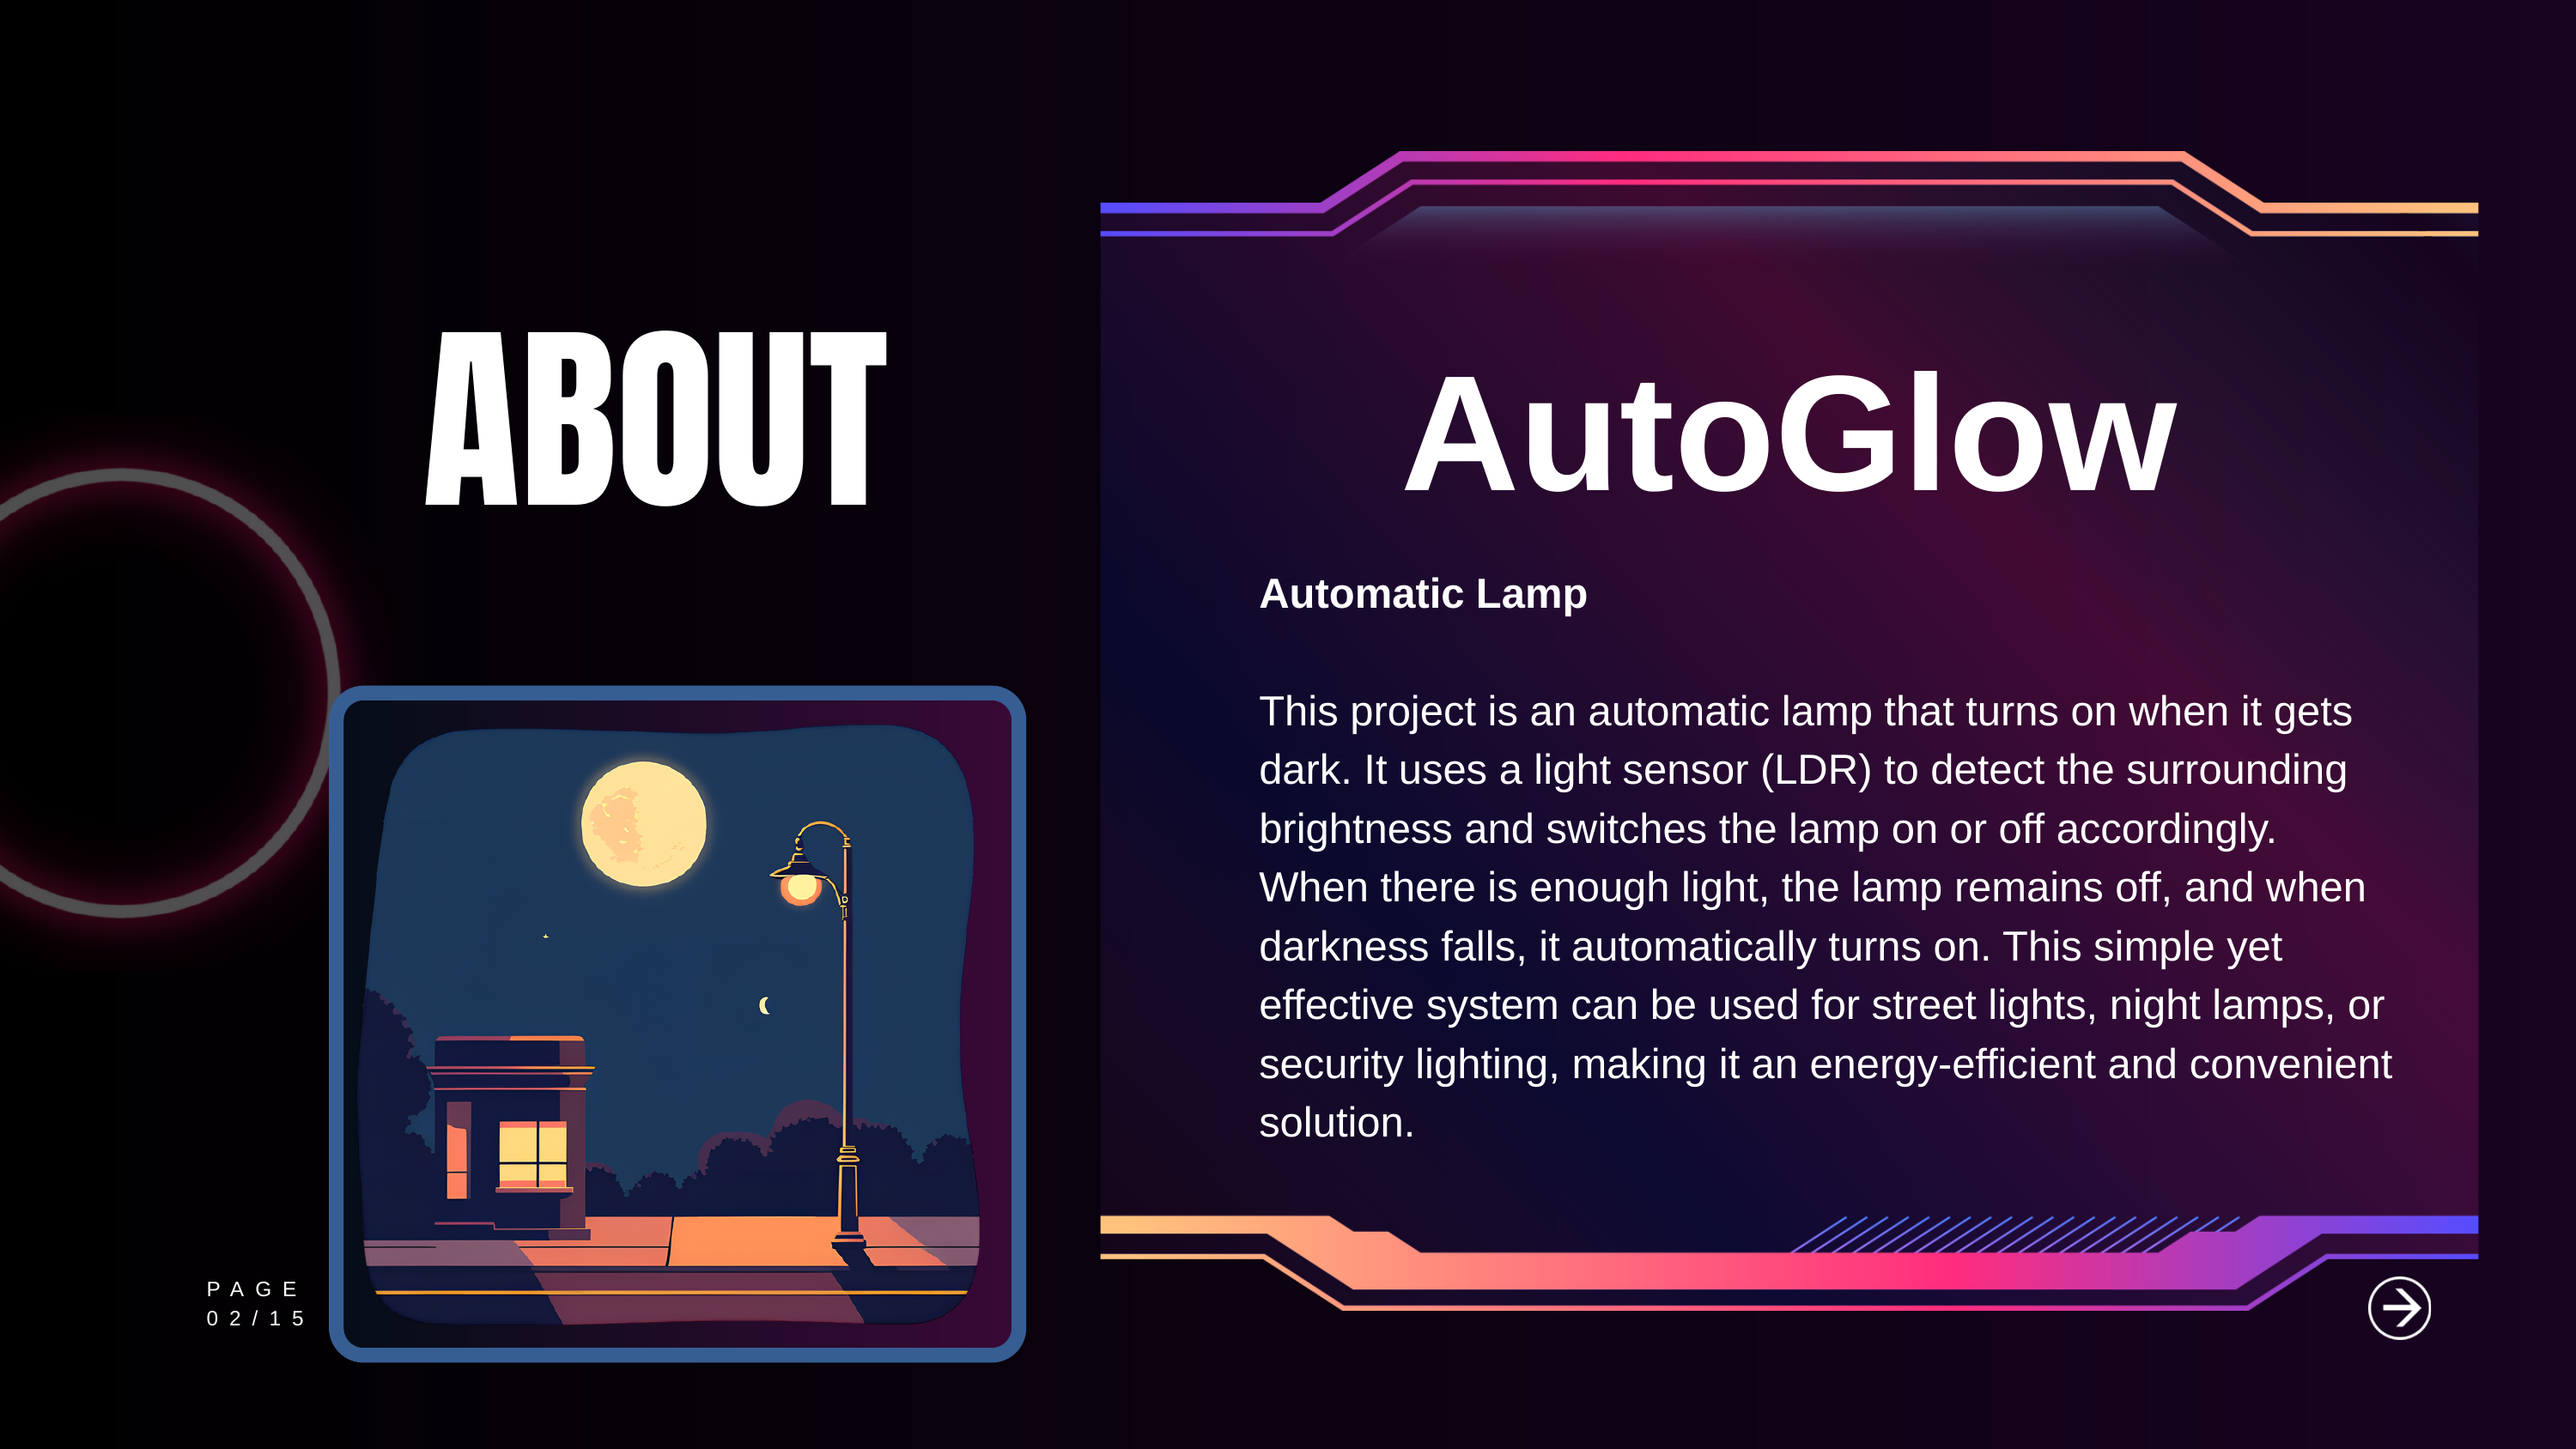

ABOUT
AutoGlow

Automatic Lamp

This project is an automatic lamp that turns on when it gets dark. It uses a light sensor (LDR) to detect the surrounding brightness and switches the lamp on or off accordingly. When there is enough light, the lamp remains off, and when darkness falls, it automatically turns on. This simple yet effective system can be used for street lights, night lamps, or security lighting, making it an energy-efficient and convenient solution.

PAGE
02/15